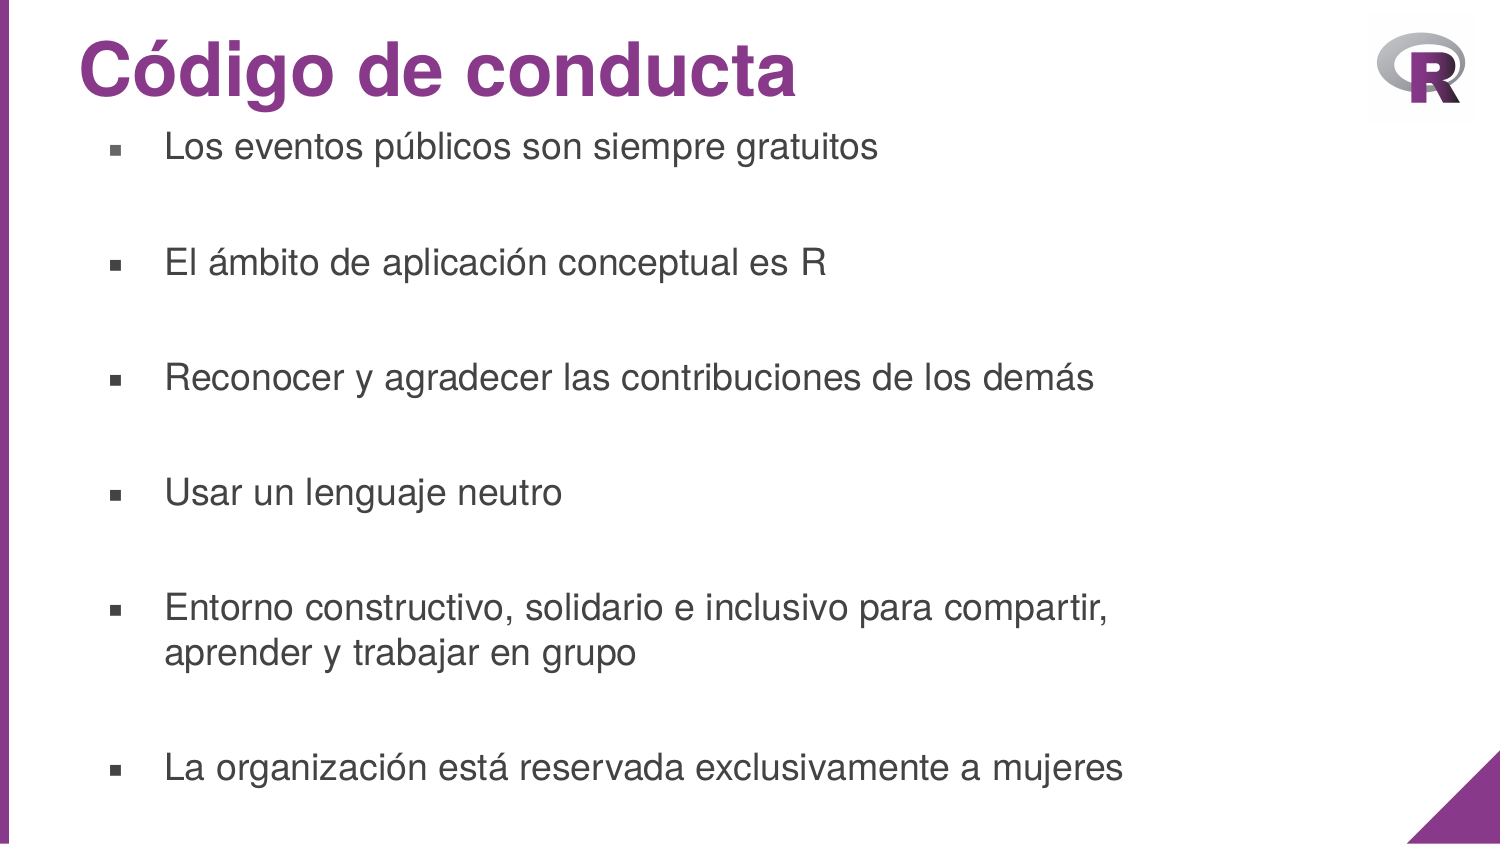

# Código de conducta
Los eventos públicos son siempre gratuitos

El ámbito de aplicación conceptual es R

Reconocer y agradecer las contribuciones de los demás

Usar un lenguaje neutro

Entorno constructivo, solidario e inclusivo para compartir, aprender y trabajar en grupo

La organización está reservada exclusivamente a mujeres